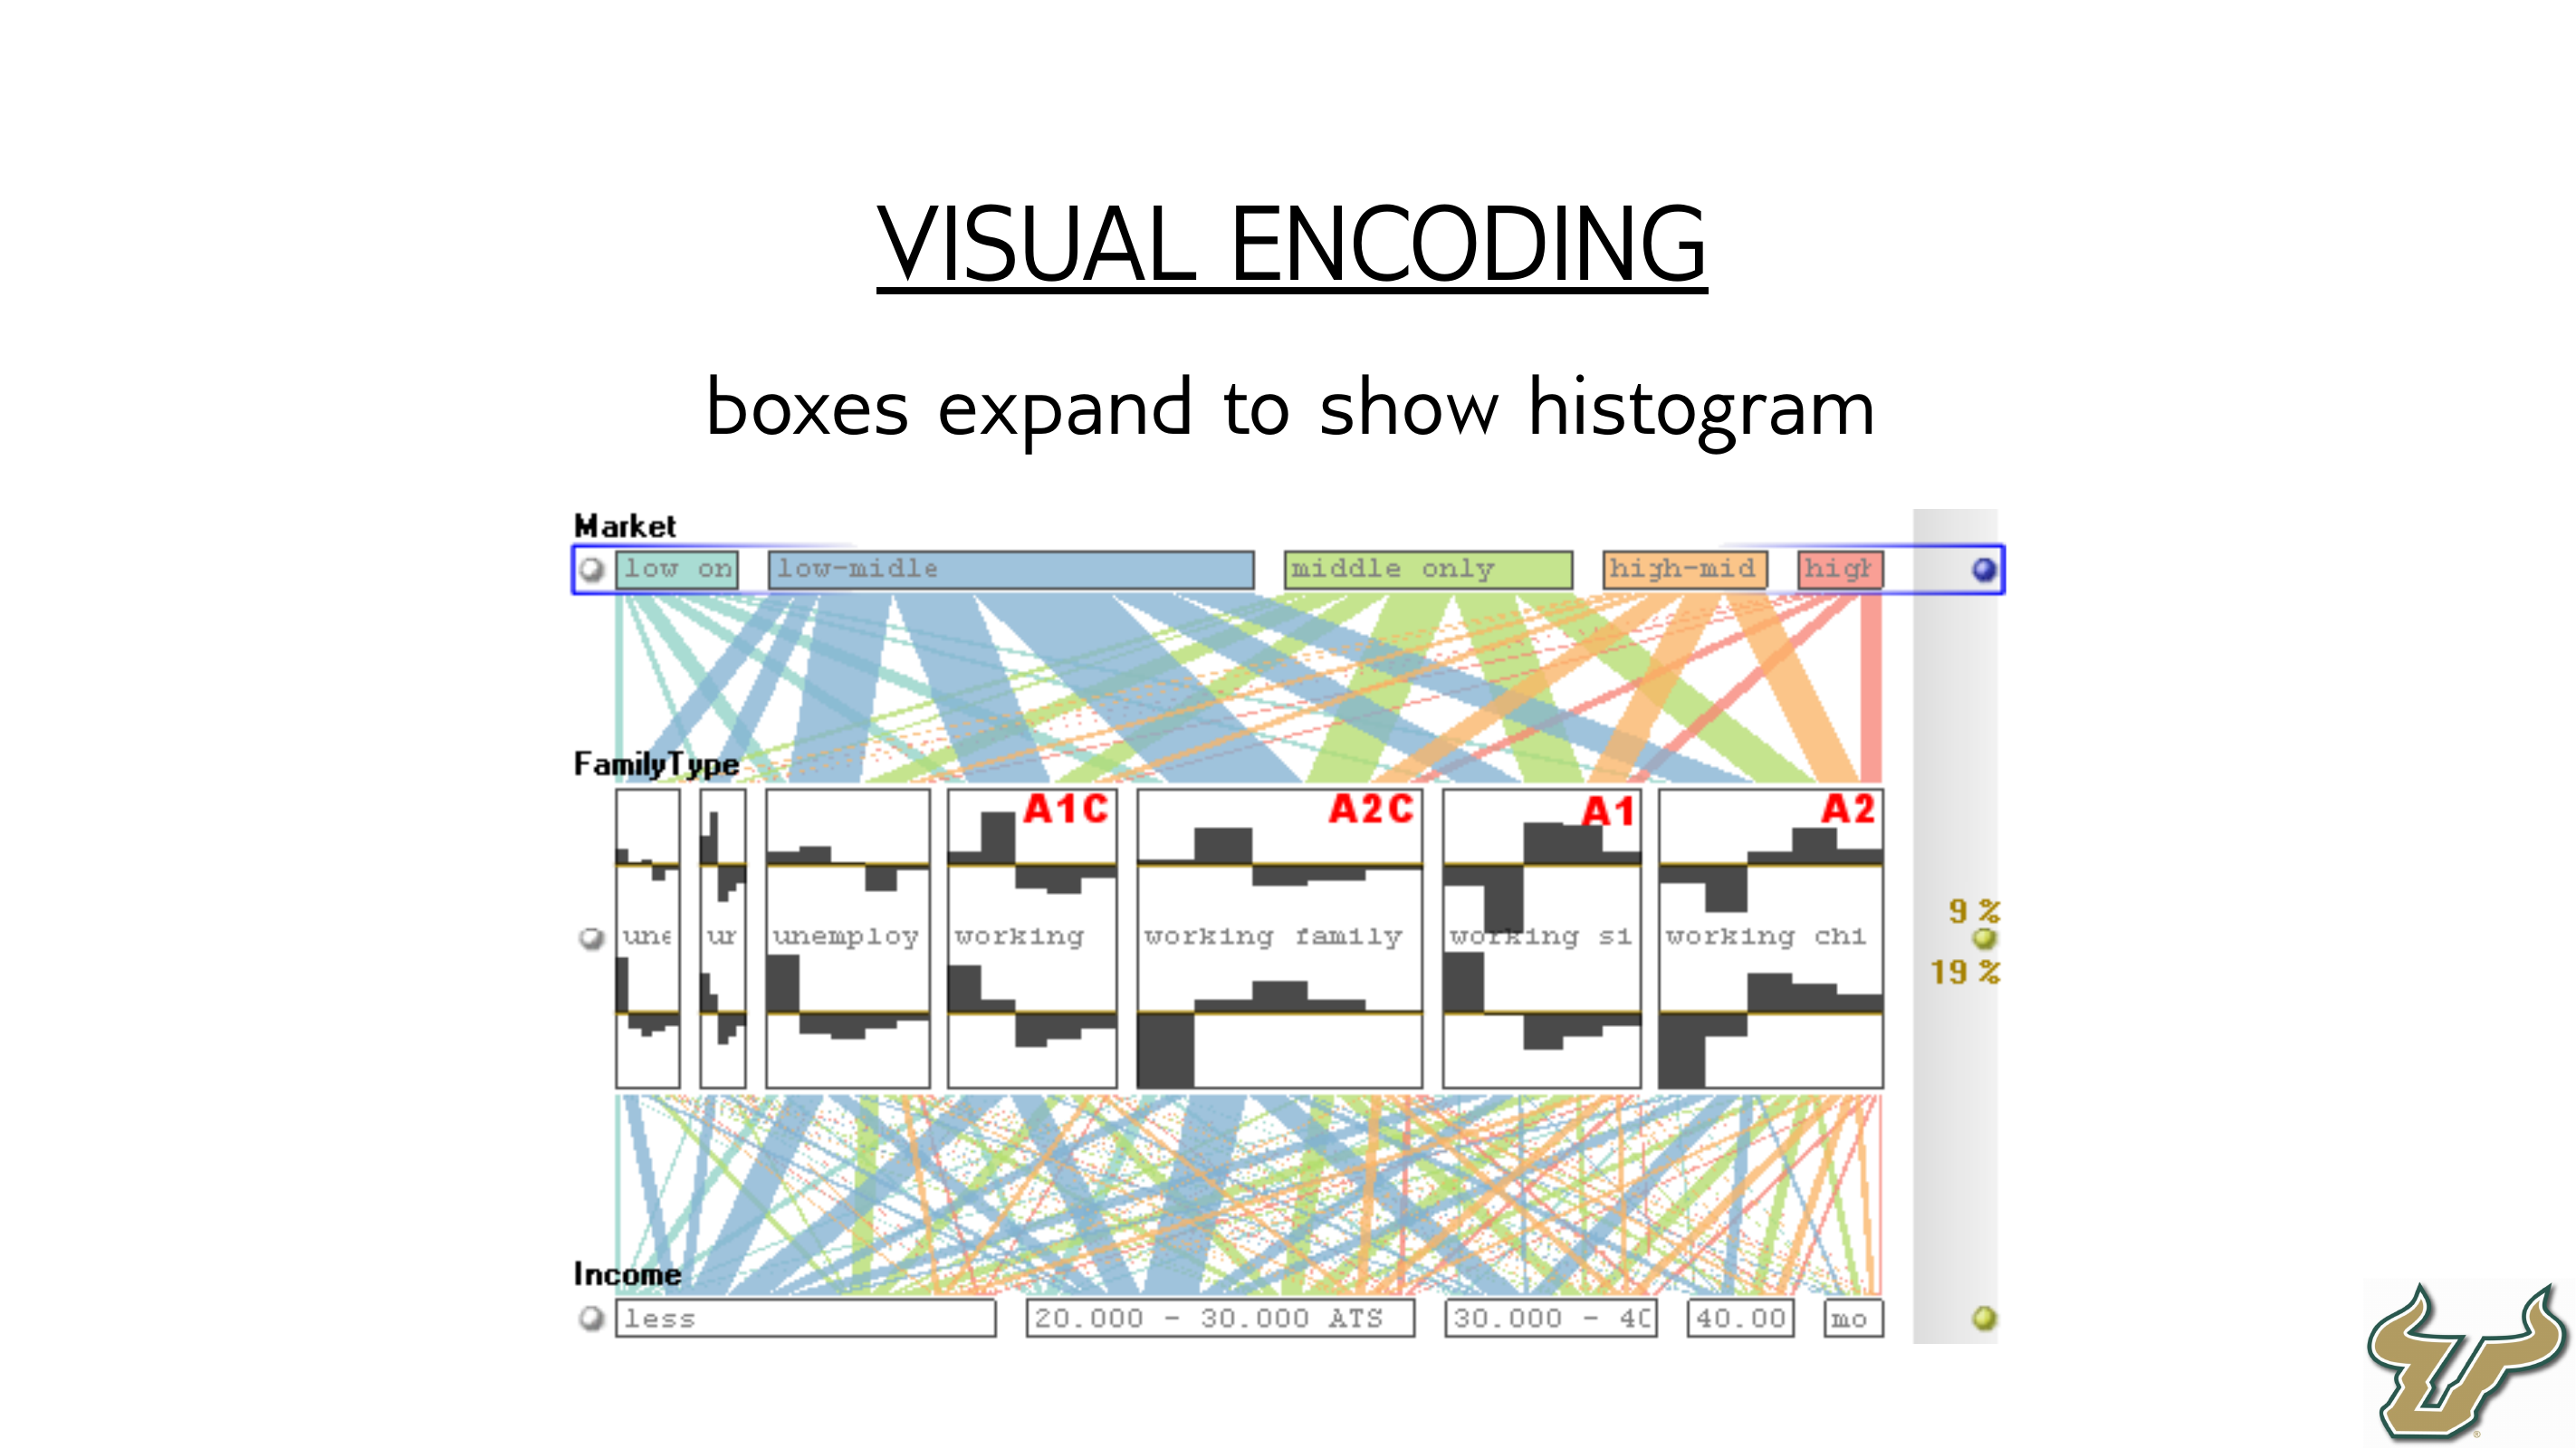

visual encoding
boxes expand to show histogram